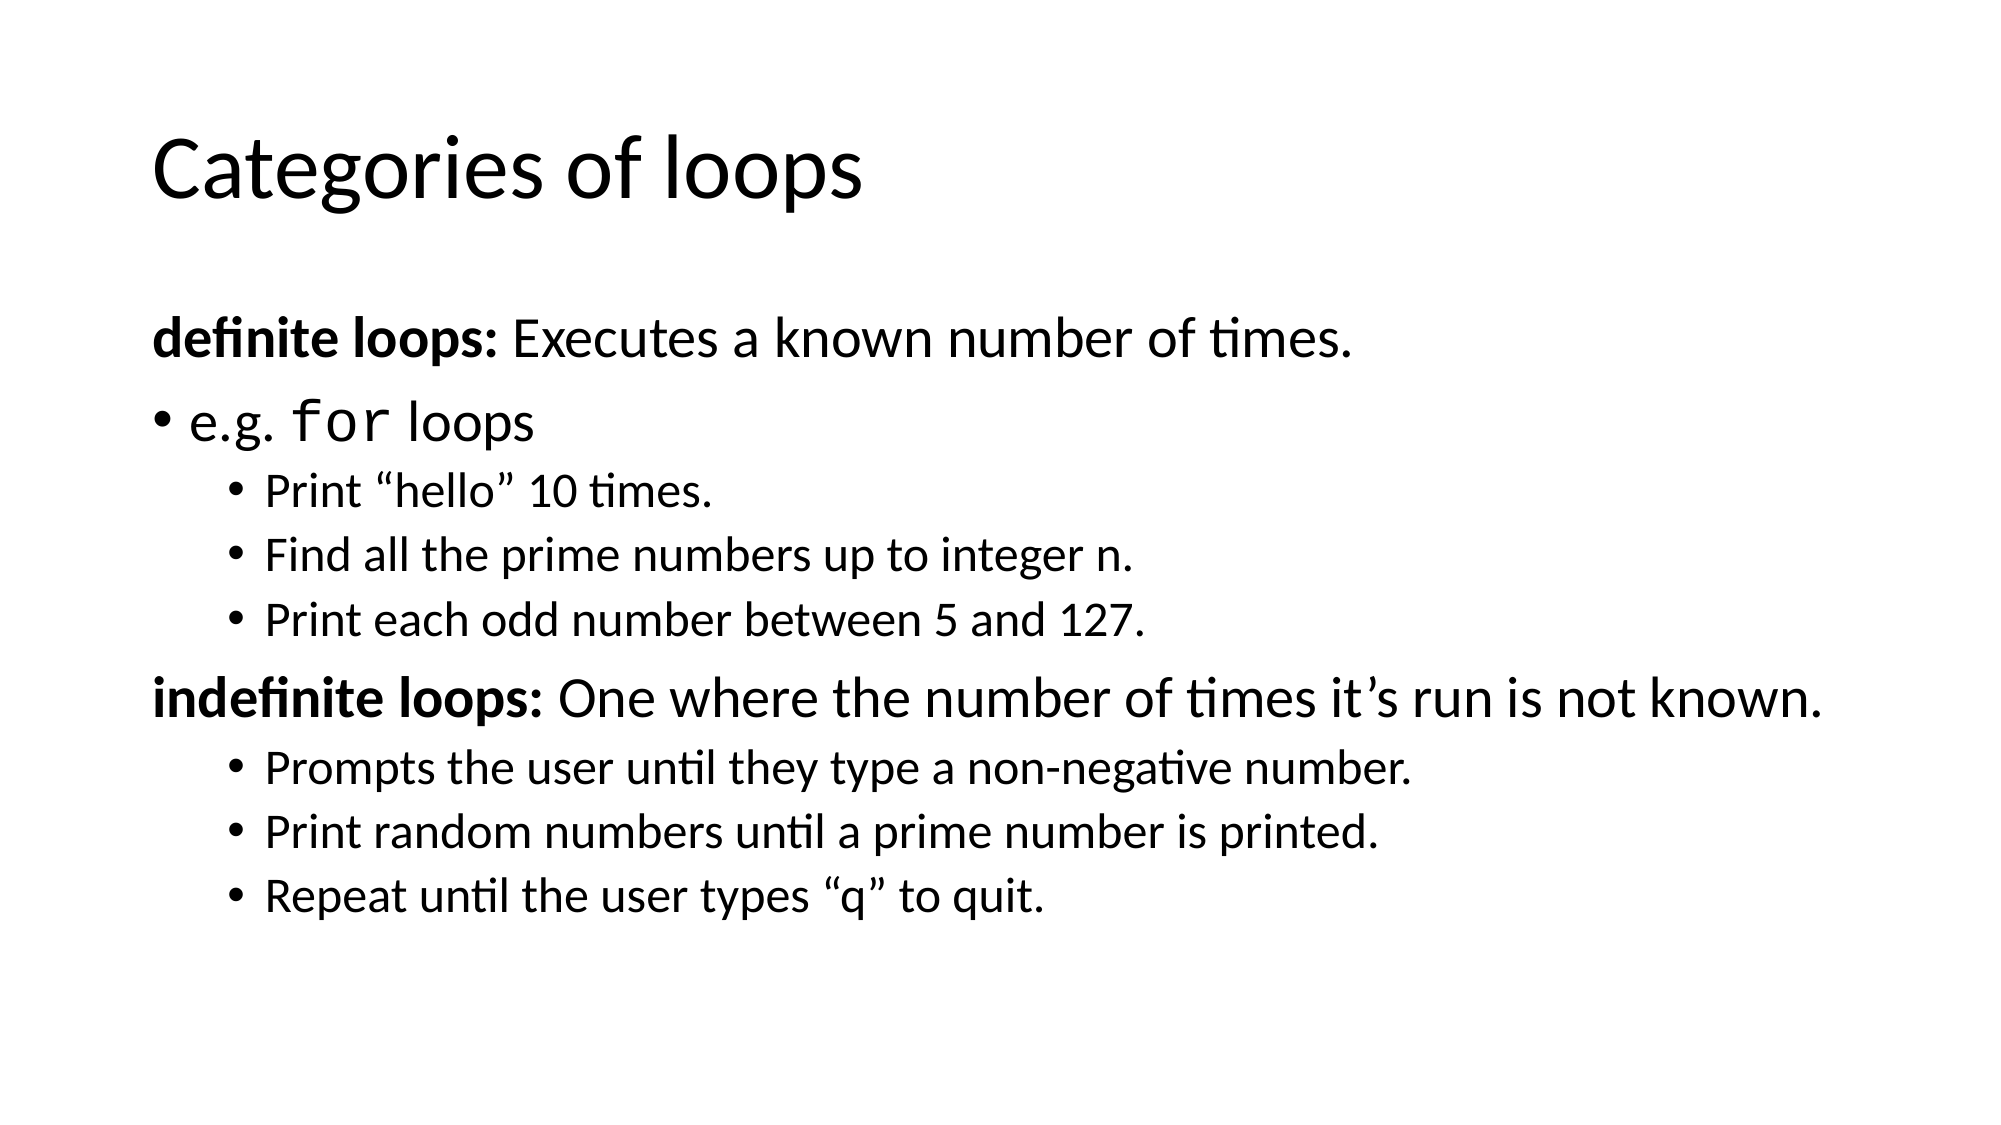

# Categories of loops
definite loops: Executes a known number of times.
e.g. for loops
Print “hello” 10 times.
Find all the prime numbers up to integer n.
Print each odd number between 5 and 127.
indefinite loops: One where the number of times it’s run is not known.
Prompts the user until they type a non-negative number.
Print random numbers until a prime number is printed.
Repeat until the user types “q” to quit.